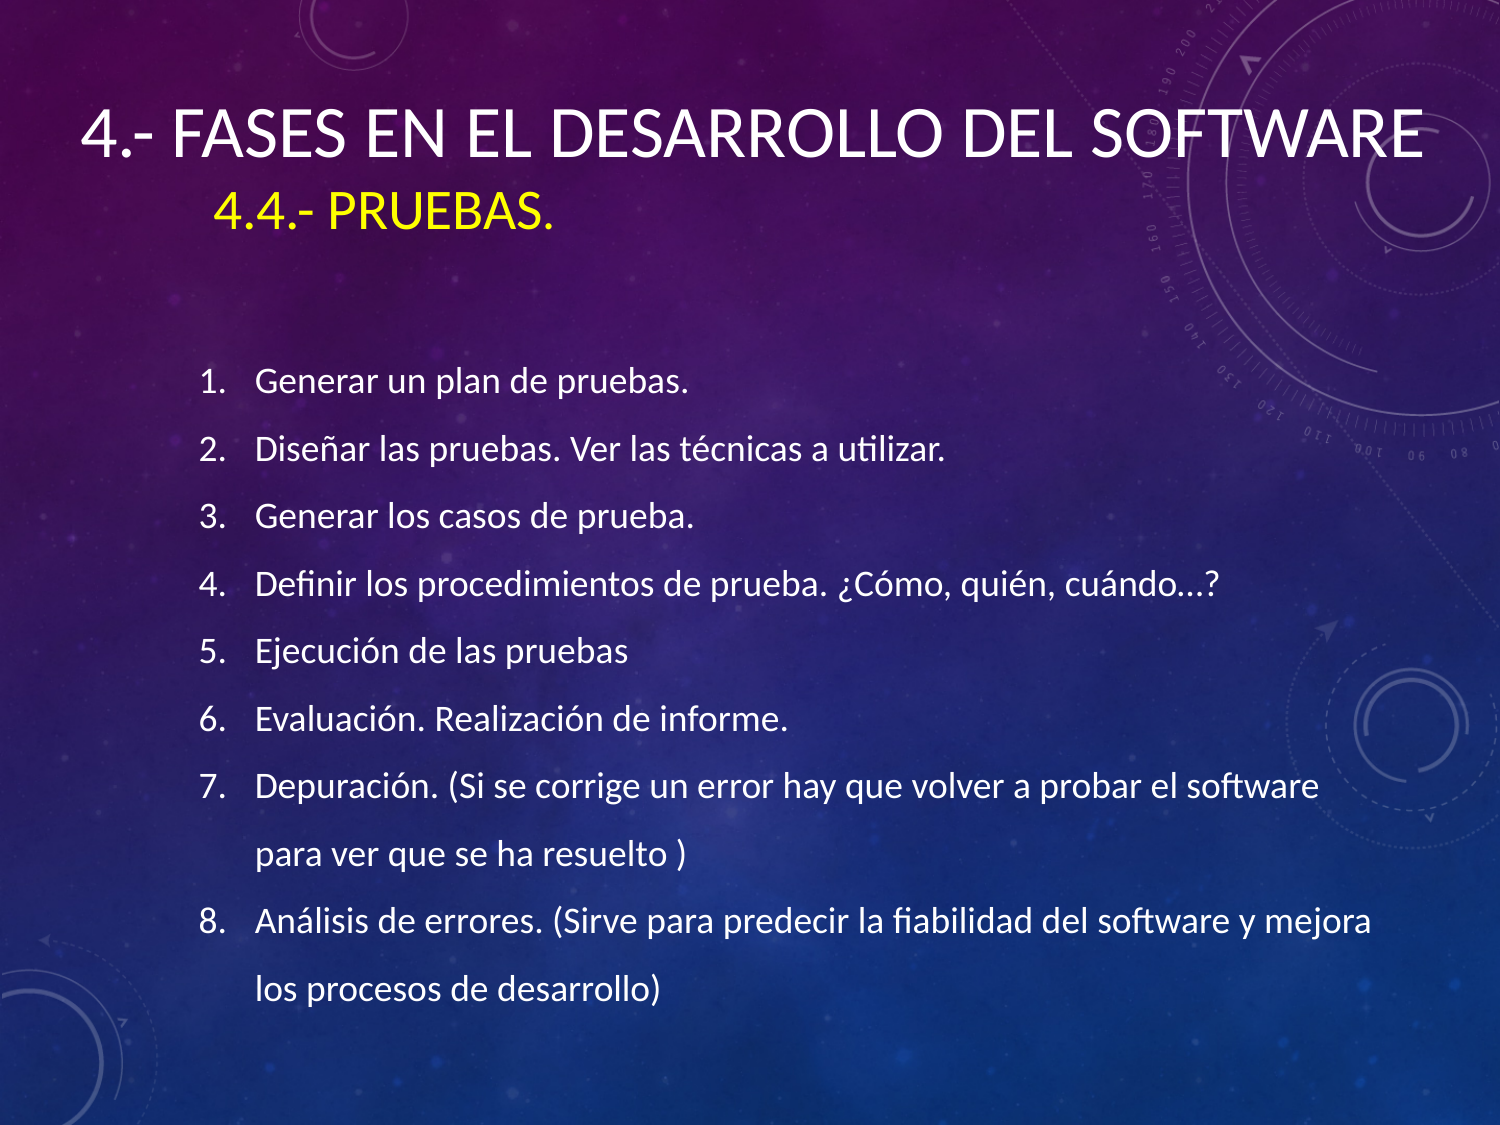

# 4.- Fases en el desarrollo del Software 4.4.- Pruebas.
Generar un plan de pruebas.
Diseñar las pruebas. Ver las técnicas a utilizar.
Generar los casos de prueba.
Definir los procedimientos de prueba. ¿Cómo, quién, cuándo…?
Ejecución de las pruebas
Evaluación. Realización de informe.
Depuración. (Si se corrige un error hay que volver a probar el software para ver que se ha resuelto )
Análisis de errores. (Sirve para predecir la fiabilidad del software y mejora los procesos de desarrollo)